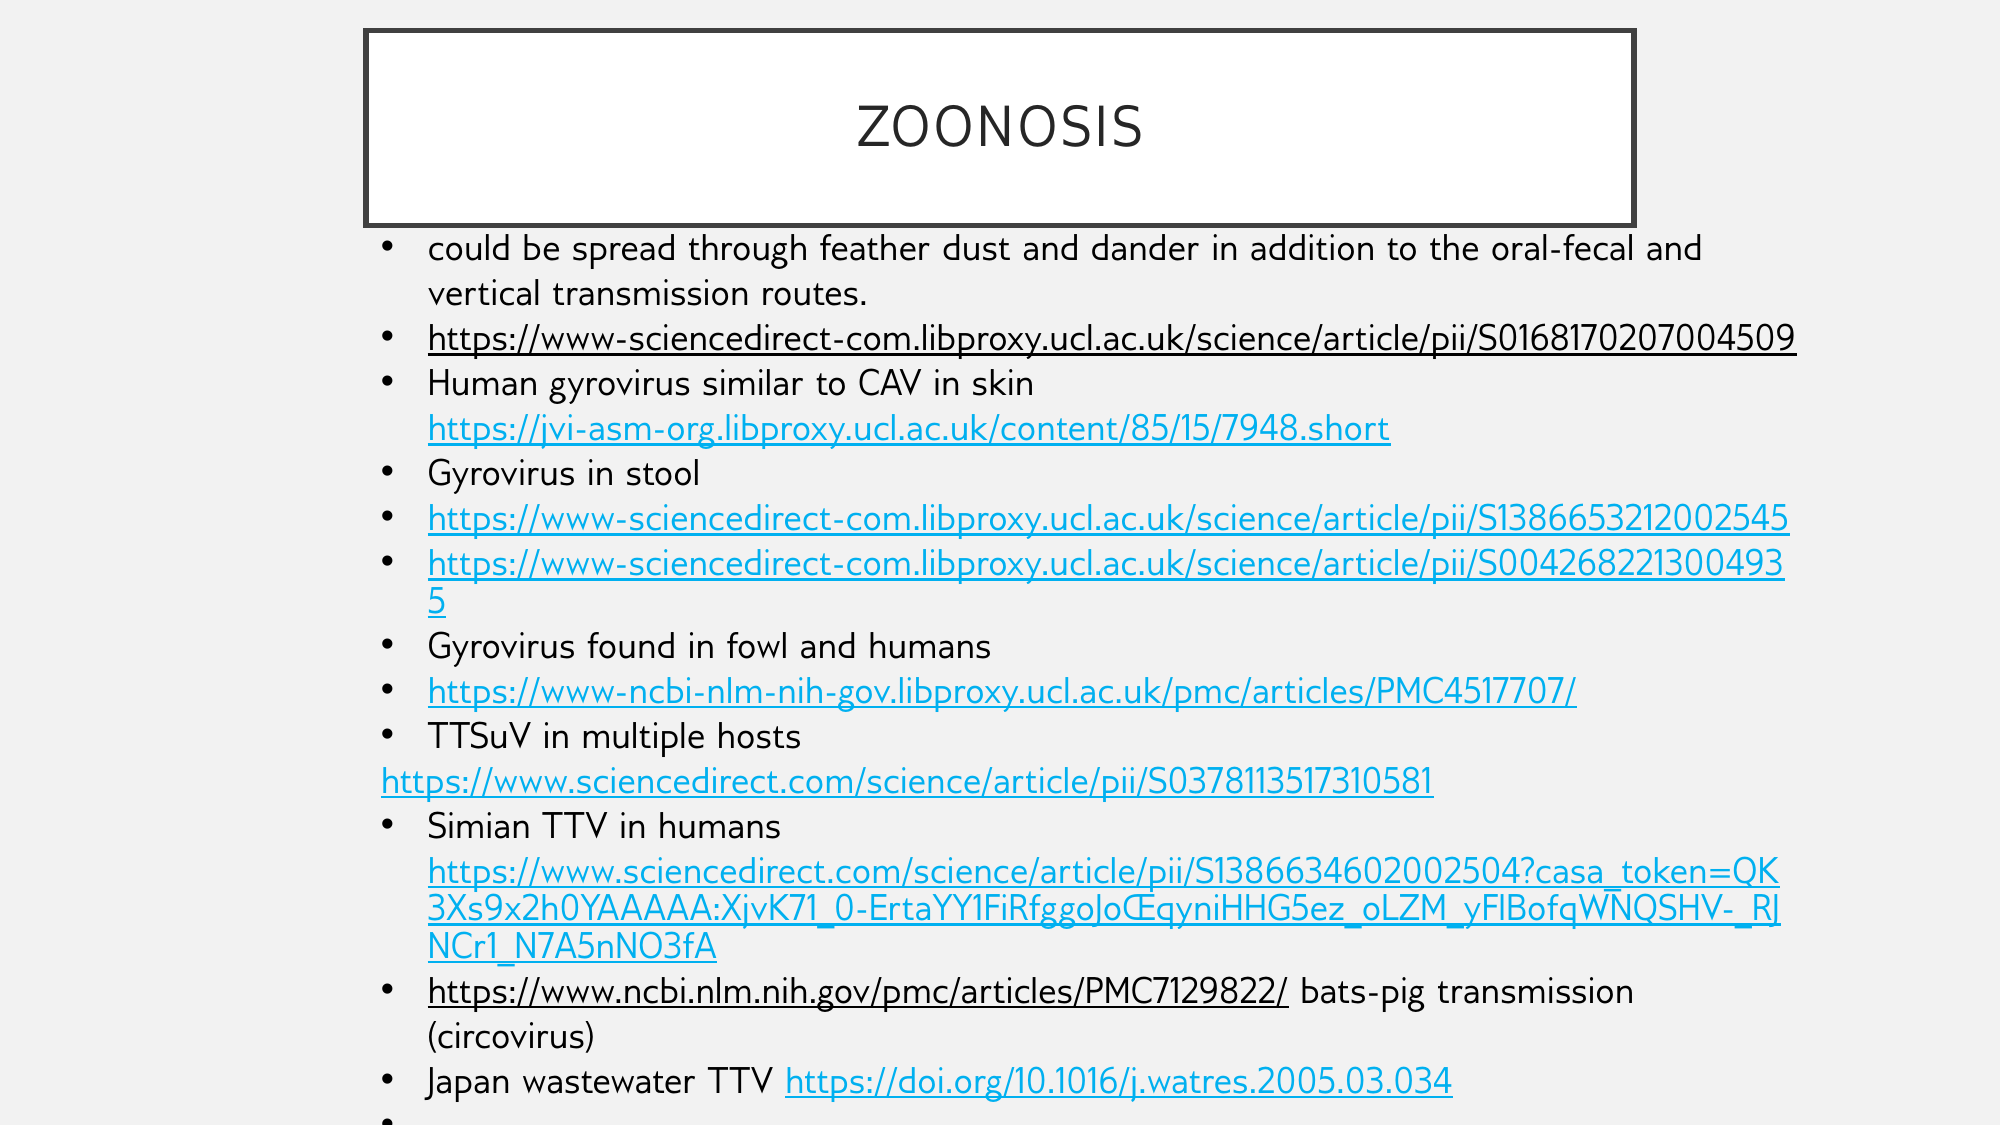

# Zoonosis
could be spread through feather dust and dander in addition to the oral-fecal and vertical transmission routes.
https://www-sciencedirect-com.libproxy.ucl.ac.uk/science/article/pii/S0168170207004509
Human gyrovirus similar to CAV in skin https://jvi-asm-org.libproxy.ucl.ac.uk/content/85/15/7948.short
Gyrovirus in stool
https://www-sciencedirect-com.libproxy.ucl.ac.uk/science/article/pii/S1386653212002545
https://www-sciencedirect-com.libproxy.ucl.ac.uk/science/article/pii/S0042682213004935
Gyrovirus found in fowl and humans
https://www-ncbi-nlm-nih-gov.libproxy.ucl.ac.uk/pmc/articles/PMC4517707/
TTSuV in multiple hosts
https://www.sciencedirect.com/science/article/pii/S0378113517310581
Simian TTV in humans https://www.sciencedirect.com/science/article/pii/S1386634602002504?casa_token=QK3Xs9x2h0YAAAAA:XjvK71_0-ErtaYY1FiRfggoJoOEqyniHHG5ez_oLZM_yFlBofqWNQSHV-_RJNCr1_N7A5nNO3fA
https://www.ncbi.nlm.nih.gov/pmc/articles/PMC7129822/ bats-pig transmission (circovirus)
Japan wastewater TTV https://doi.org/10.1016/j.watres.2005.03.034
Human adenovirus from chimps and bonobo (recombination) https://www.ncbi.nlm.nih.gov/pmc/articles/PMC6714811/